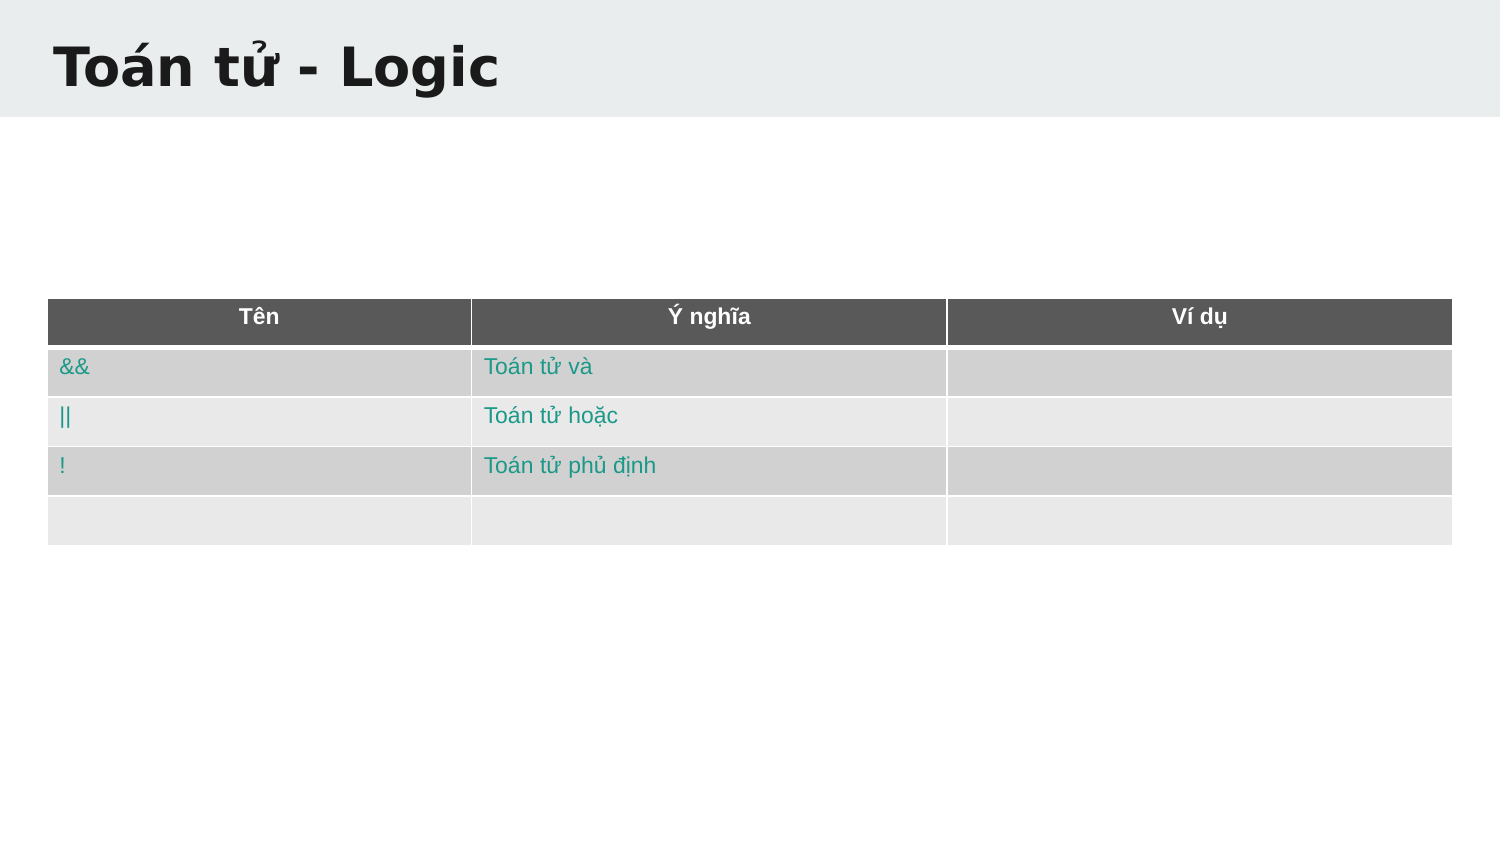

# Toán tử - Logic
| Tên | Ý nghĩa | Ví dụ |
| --- | --- | --- |
| && | Toán tử và |  |
| || | Toán tử hoặc |  |
| ! | Toán tử phủ định |  |
|  |  |  |